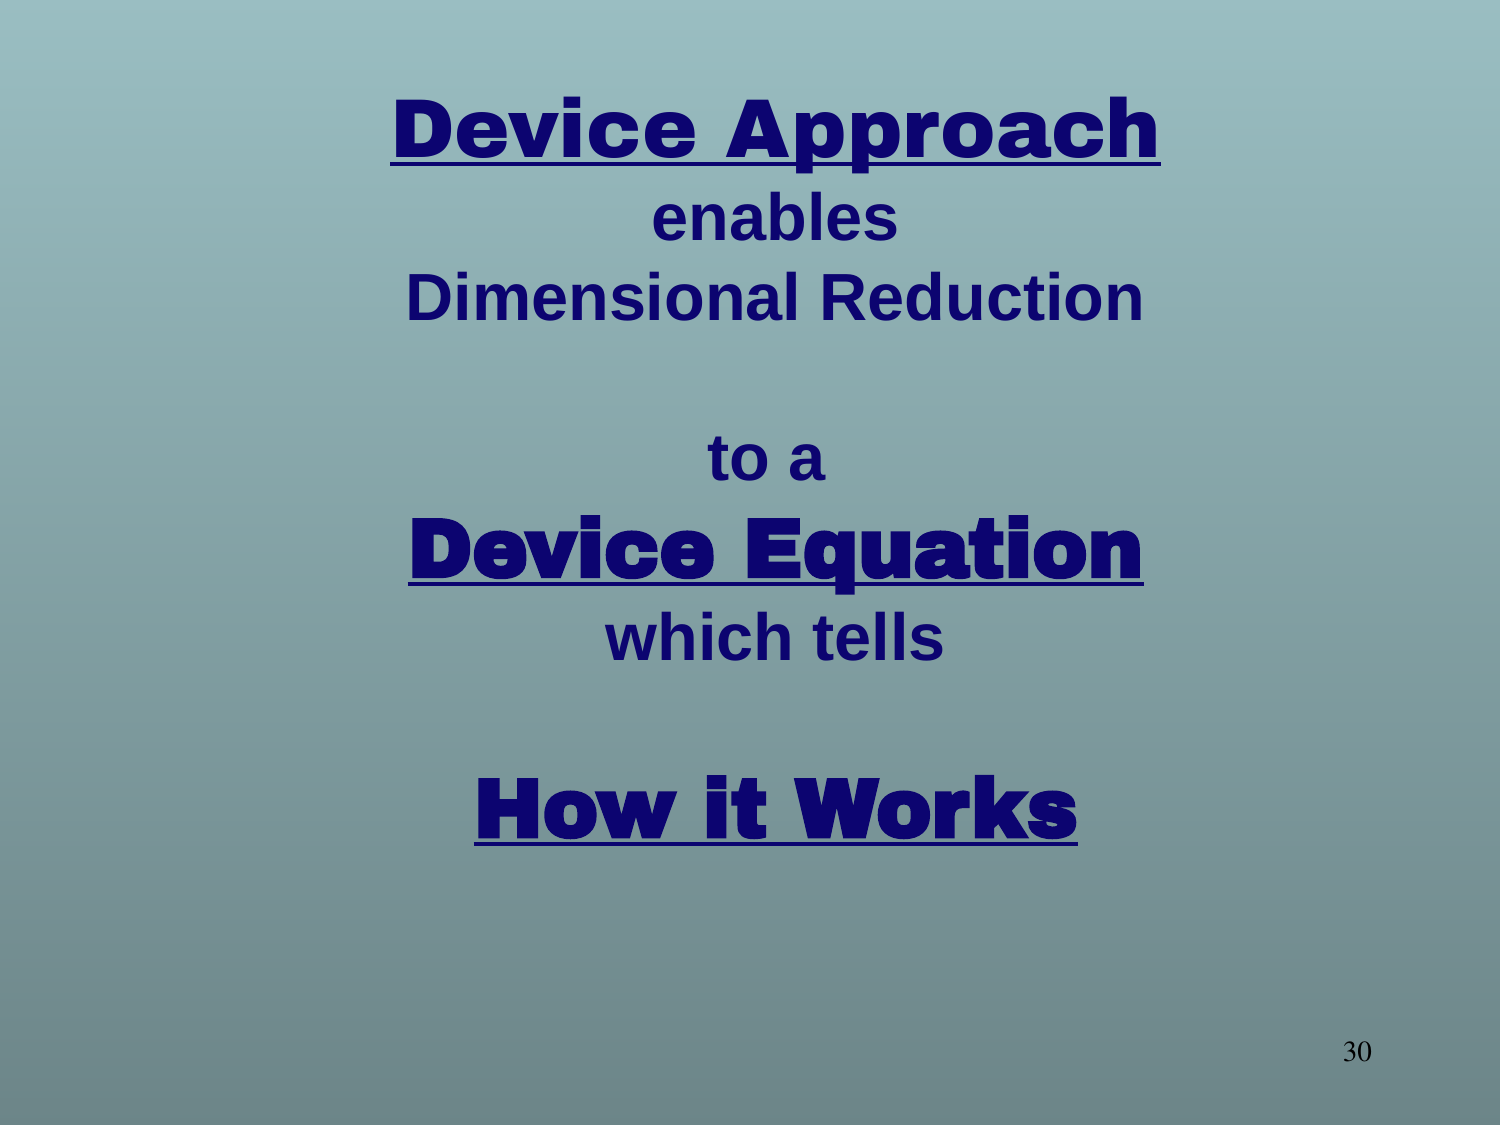

Device Approach
enables
Dimensional Reduction

to a
Device Equation
which tells
How it Works

30